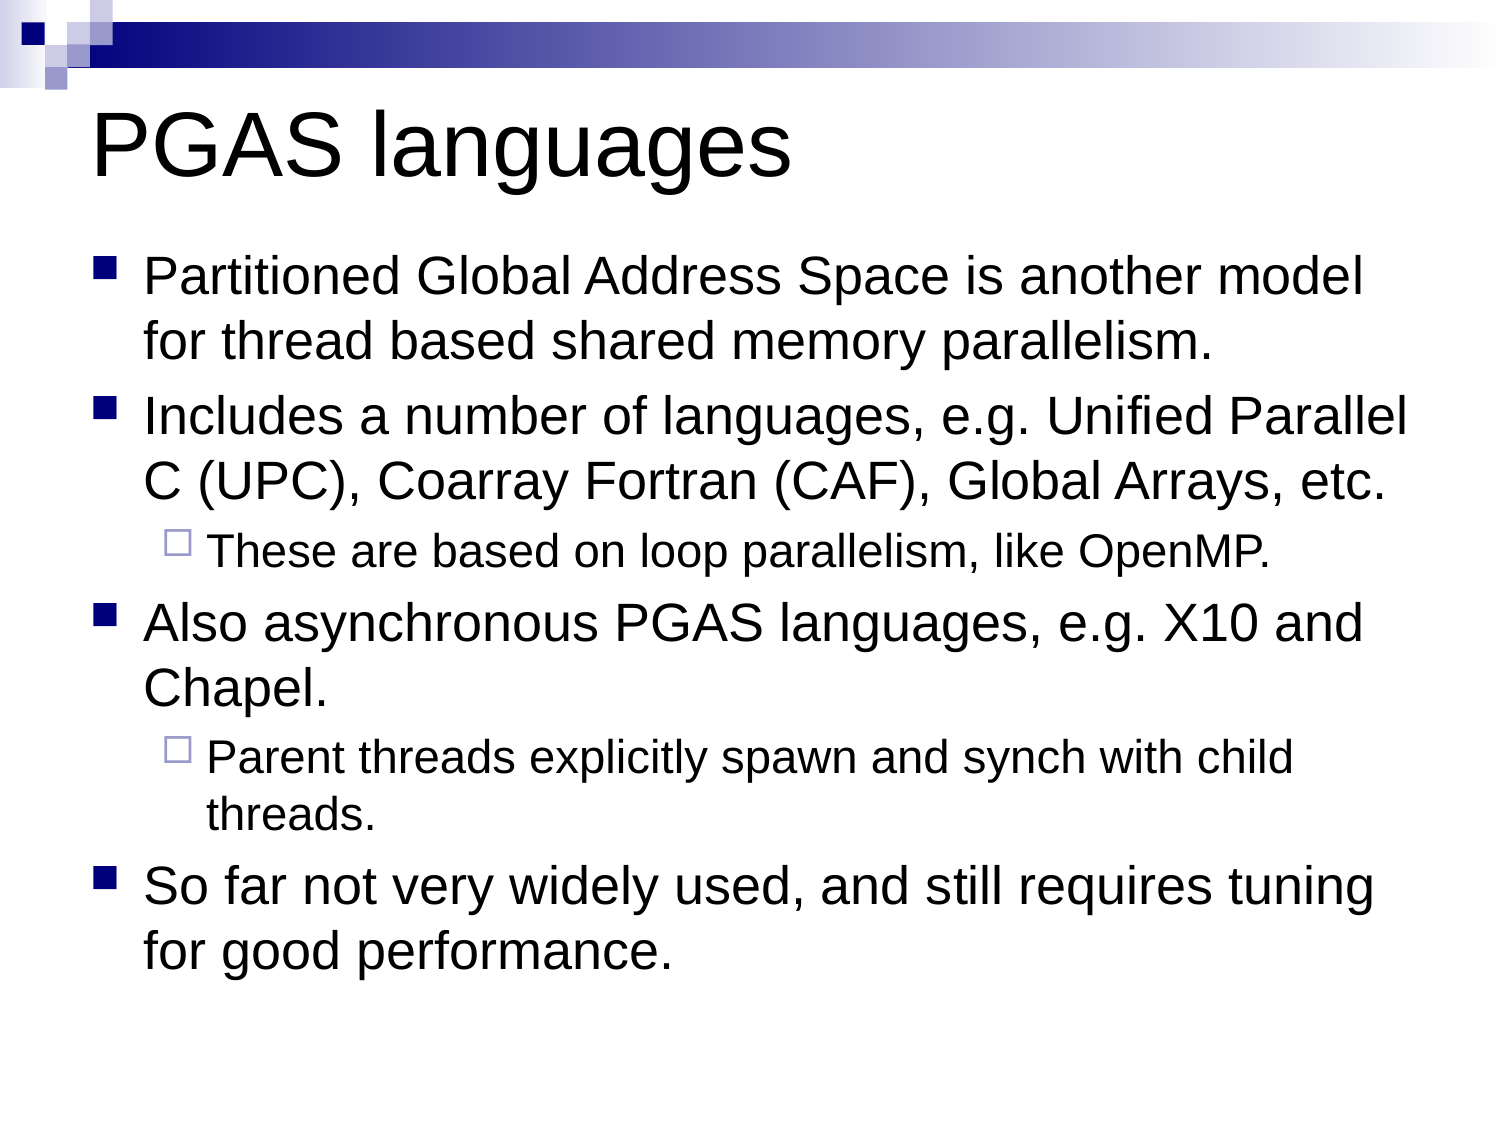

# PGAS languages
Partitioned Global Address Space is another model for thread based shared memory parallelism.
Includes a number of languages, e.g. Unified Parallel C (UPC), Coarray Fortran (CAF), Global Arrays, etc.
These are based on loop parallelism, like OpenMP.
Also asynchronous PGAS languages, e.g. X10 and Chapel.
Parent threads explicitly spawn and synch with child threads.
So far not very widely used, and still requires tuning for good performance.